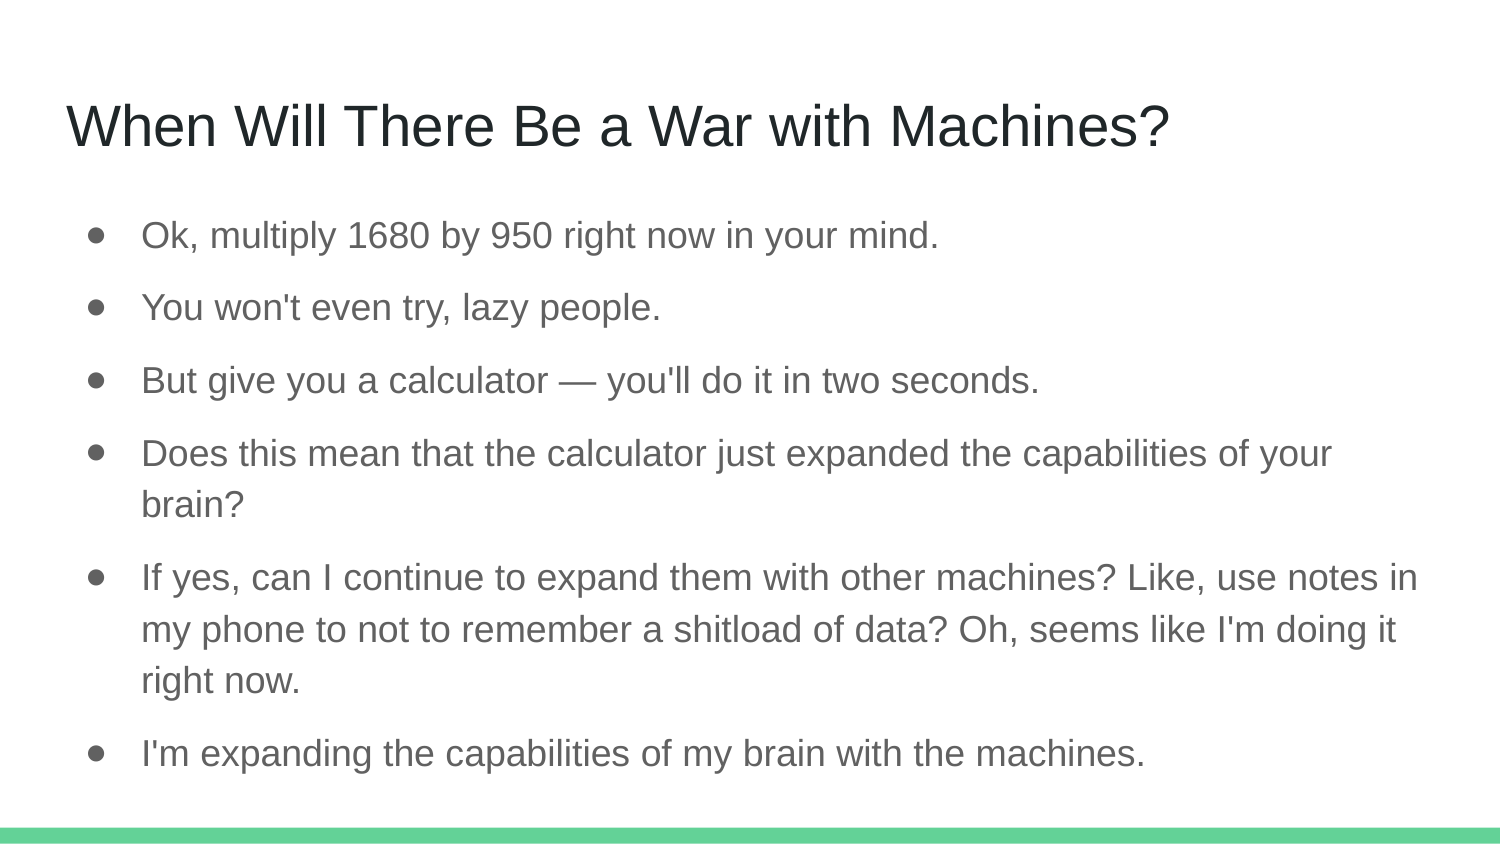

# When Will There Be a War with Machines?
Ok, multiply 1680 by 950 right now in your mind.
You won't even try, lazy people.
But give you a calculator — you'll do it in two seconds.
Does this mean that the calculator just expanded the capabilities of your brain?
If yes, can I continue to expand them with other machines? Like, use notes in my phone to not to remember a shitload of data? Oh, seems like I'm doing it right now.
I'm expanding the capabilities of my brain with the machines.